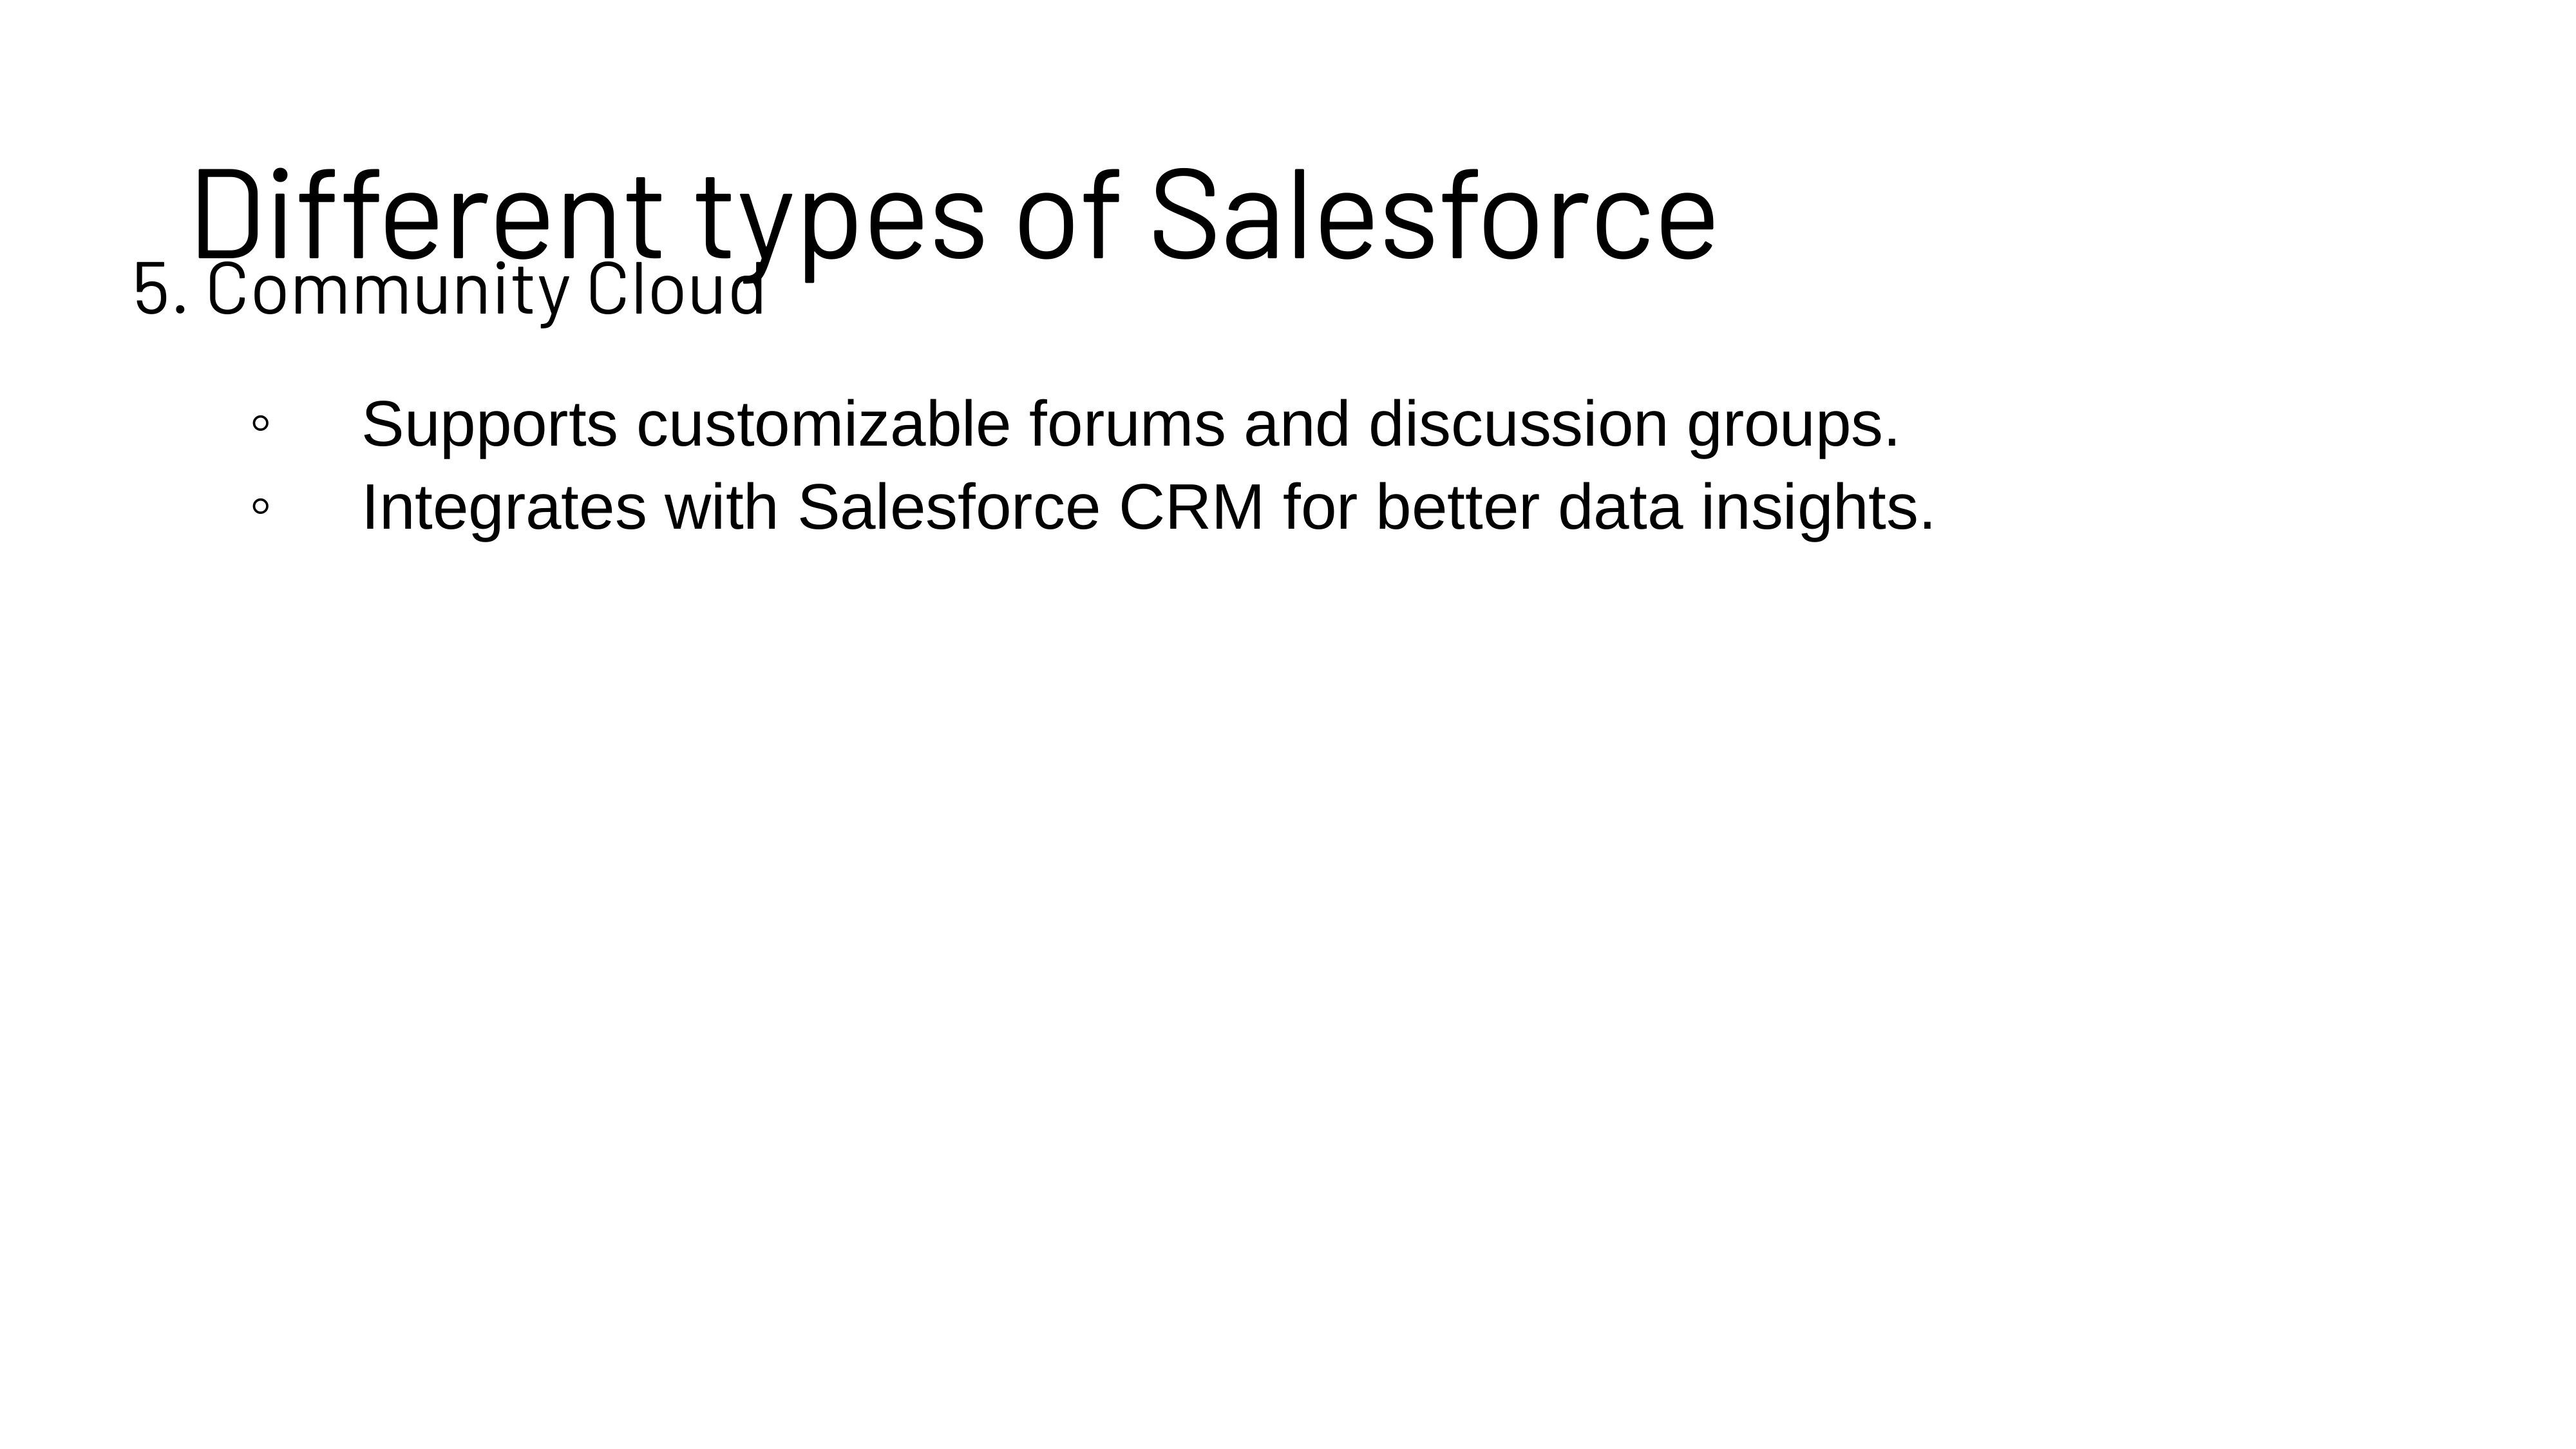

# Different types of Salesforce
5. Community Cloud
Supports customizable forums and discussion groups.
Integrates with Salesforce CRM for better data insights.